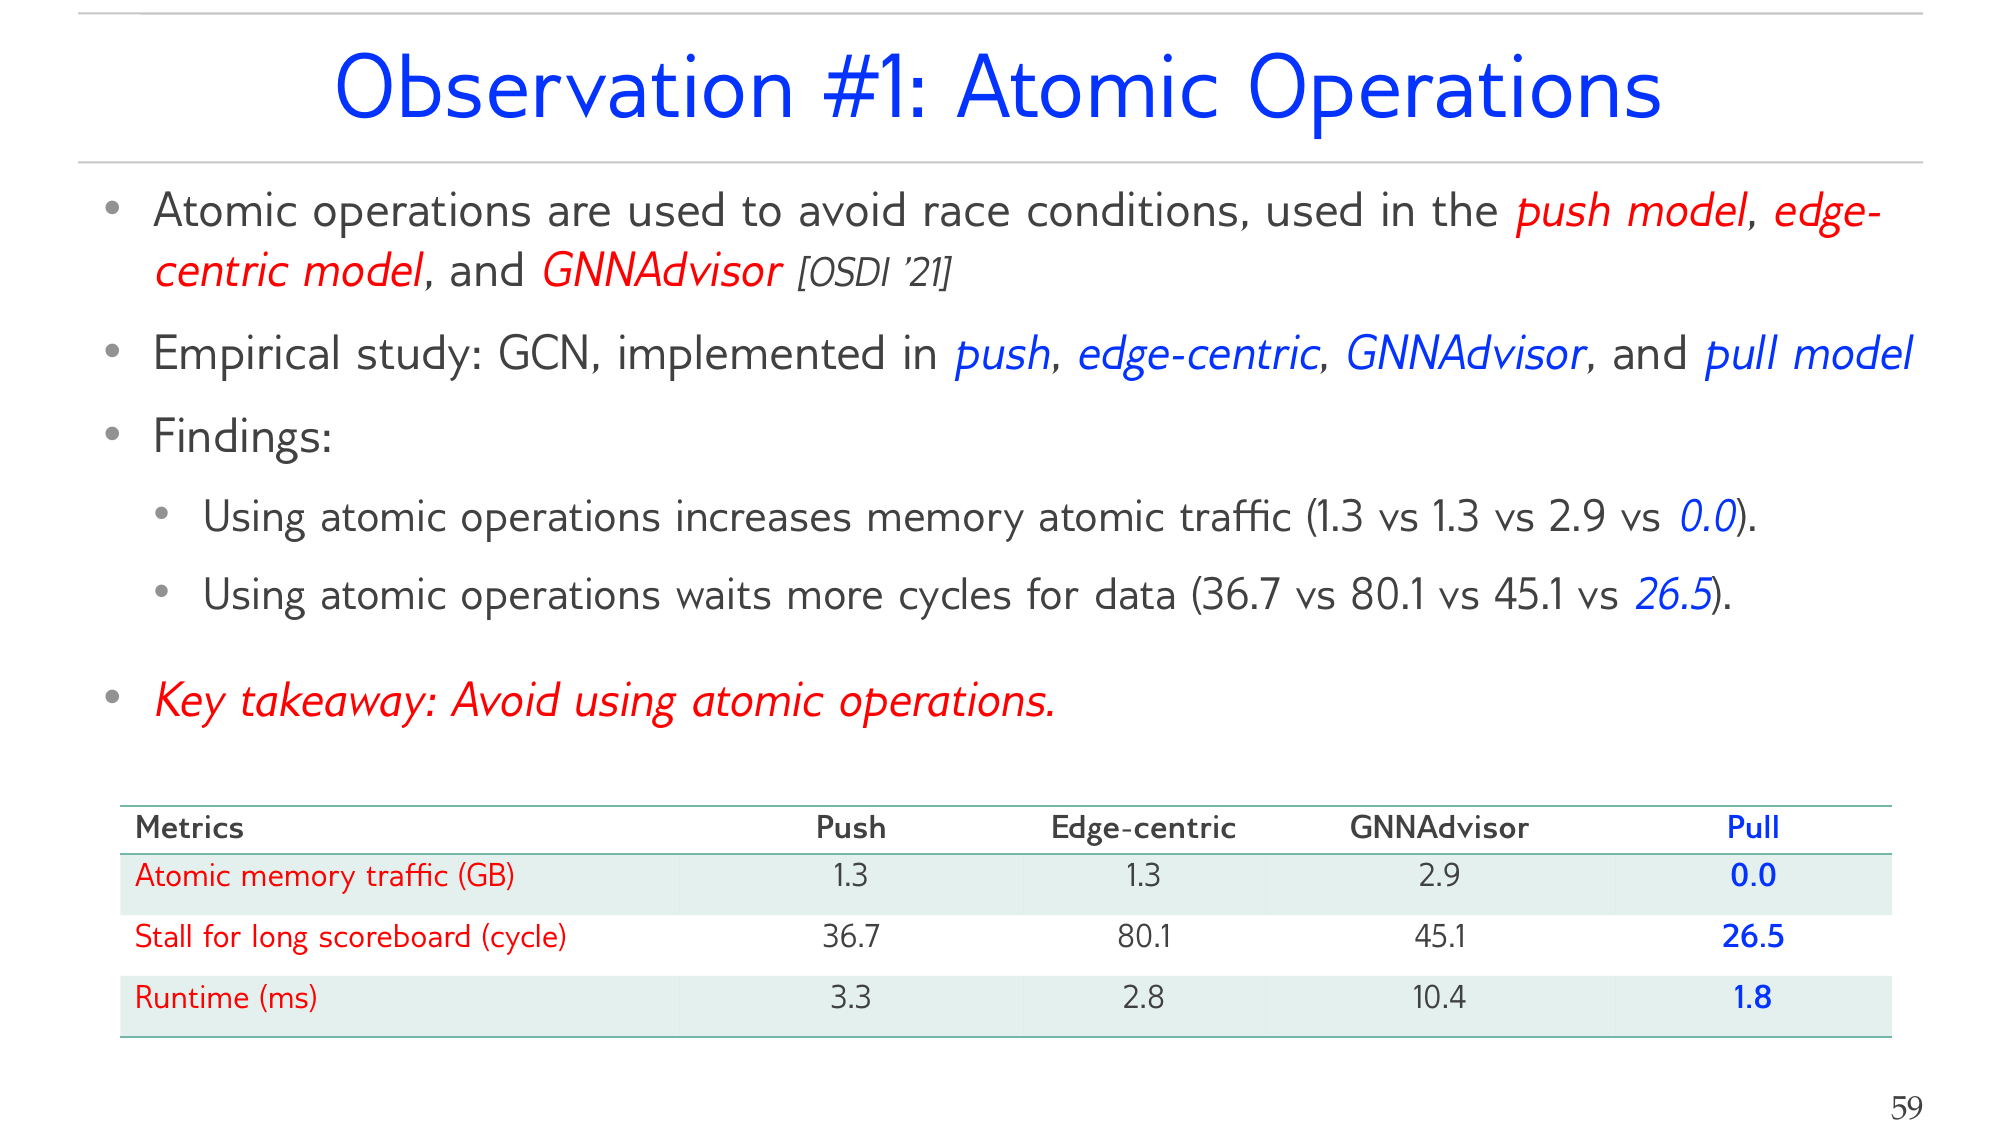

# Observation #1: Atomic Operations
Atomic operations are used to avoid race conditions, used in the push model, edge-centric model, and GNNAdvisor [OSDI ’21]
Empirical study: GCN, implemented in push, edge-centric, GNNAdvisor, and pull model
Findings:
Using atomic operations increases memory atomic traffic (1.3 vs 1.3 vs 2.9 vs 0.0).
Using atomic operations waits more cycles for data (36.7 vs 80.1 vs 45.1 vs 26.5).
Key takeaway: Avoid using atomic operations.
| Metrics | Push | Edge-centric | GNNAdvisor | Pull |
| --- | --- | --- | --- | --- |
| Atomic memory traffic (GB) | 1.3 | 1.3 | 2.9 | 0.0 |
| Stall for long scoreboard (cycle) | 36.7 | 80.1 | 45.1 | 26.5 |
| Runtime (ms) | 3.3 | 2.8 | 10.4 | 1.8 |
59